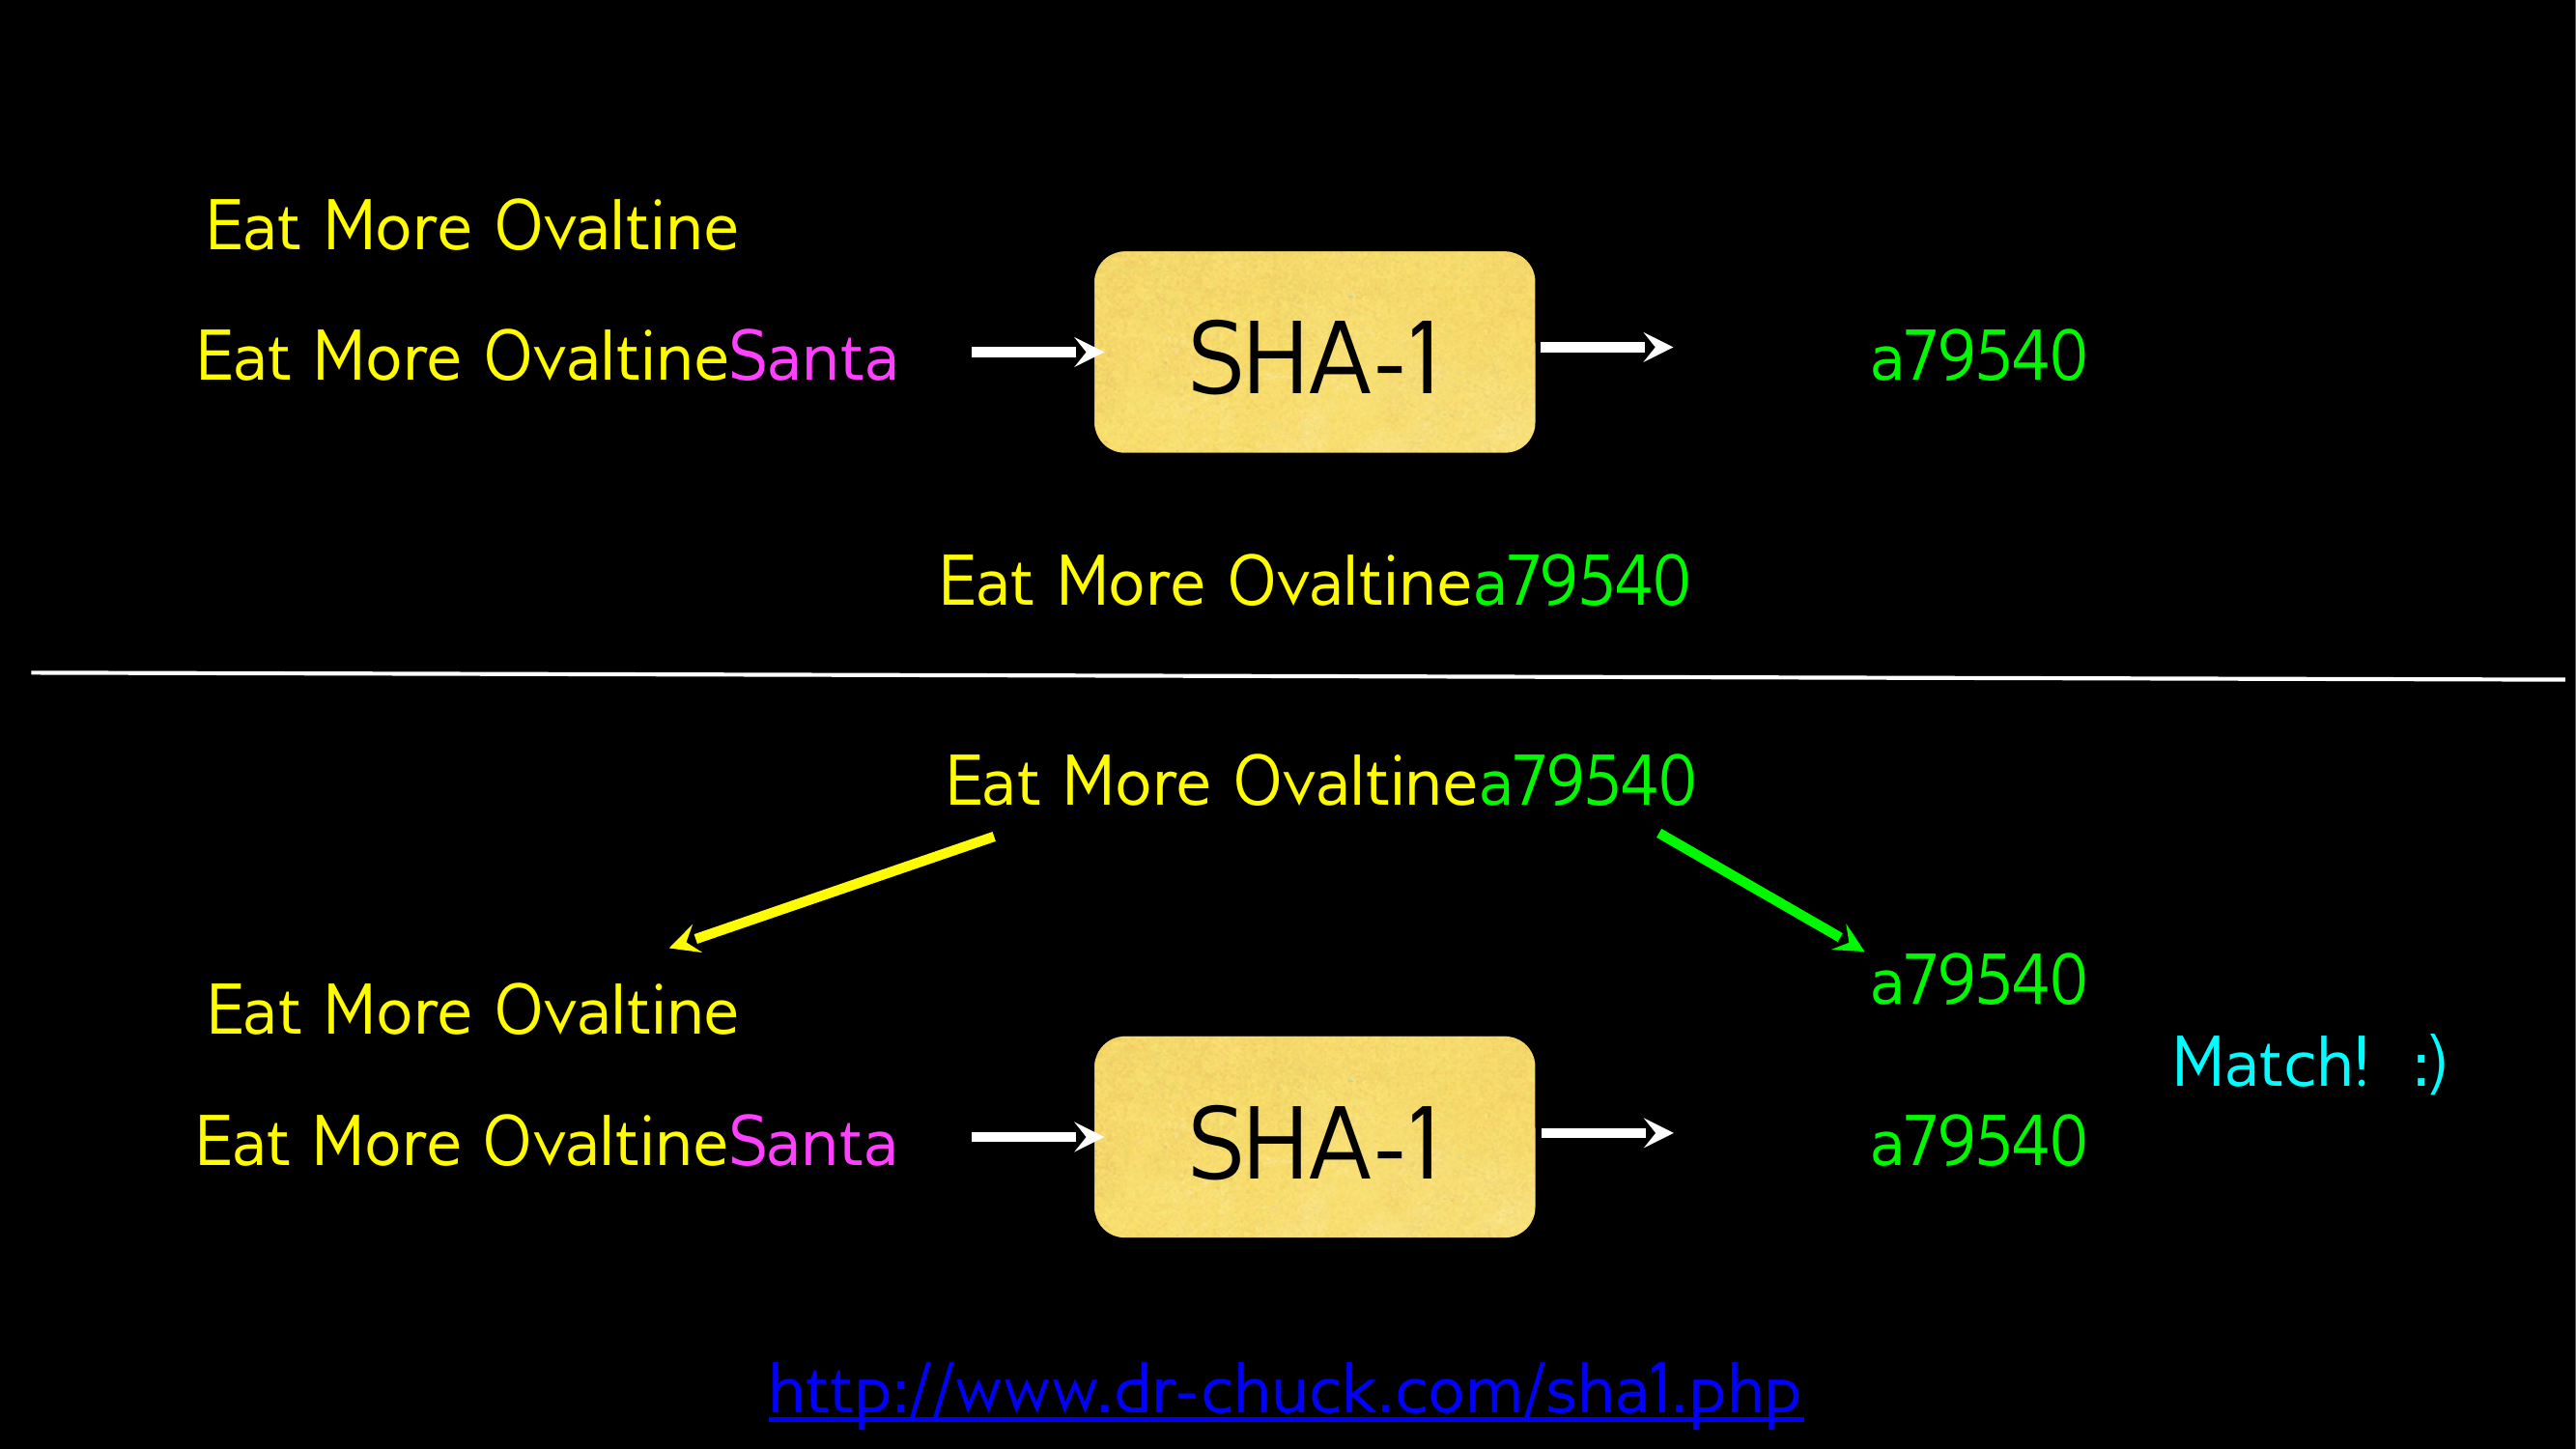

Eat More Ovaltine

SHA-1
Eat More OvaltineSanta
a79540

Eat More Ovaltinea79540

Eat More Ovaltinea79540

a79540
Eat More Ovaltine
Match!  :)

SHA-1
a79540

Eat More OvaltineSanta
http://www.dr-chuck.com/sha1.php